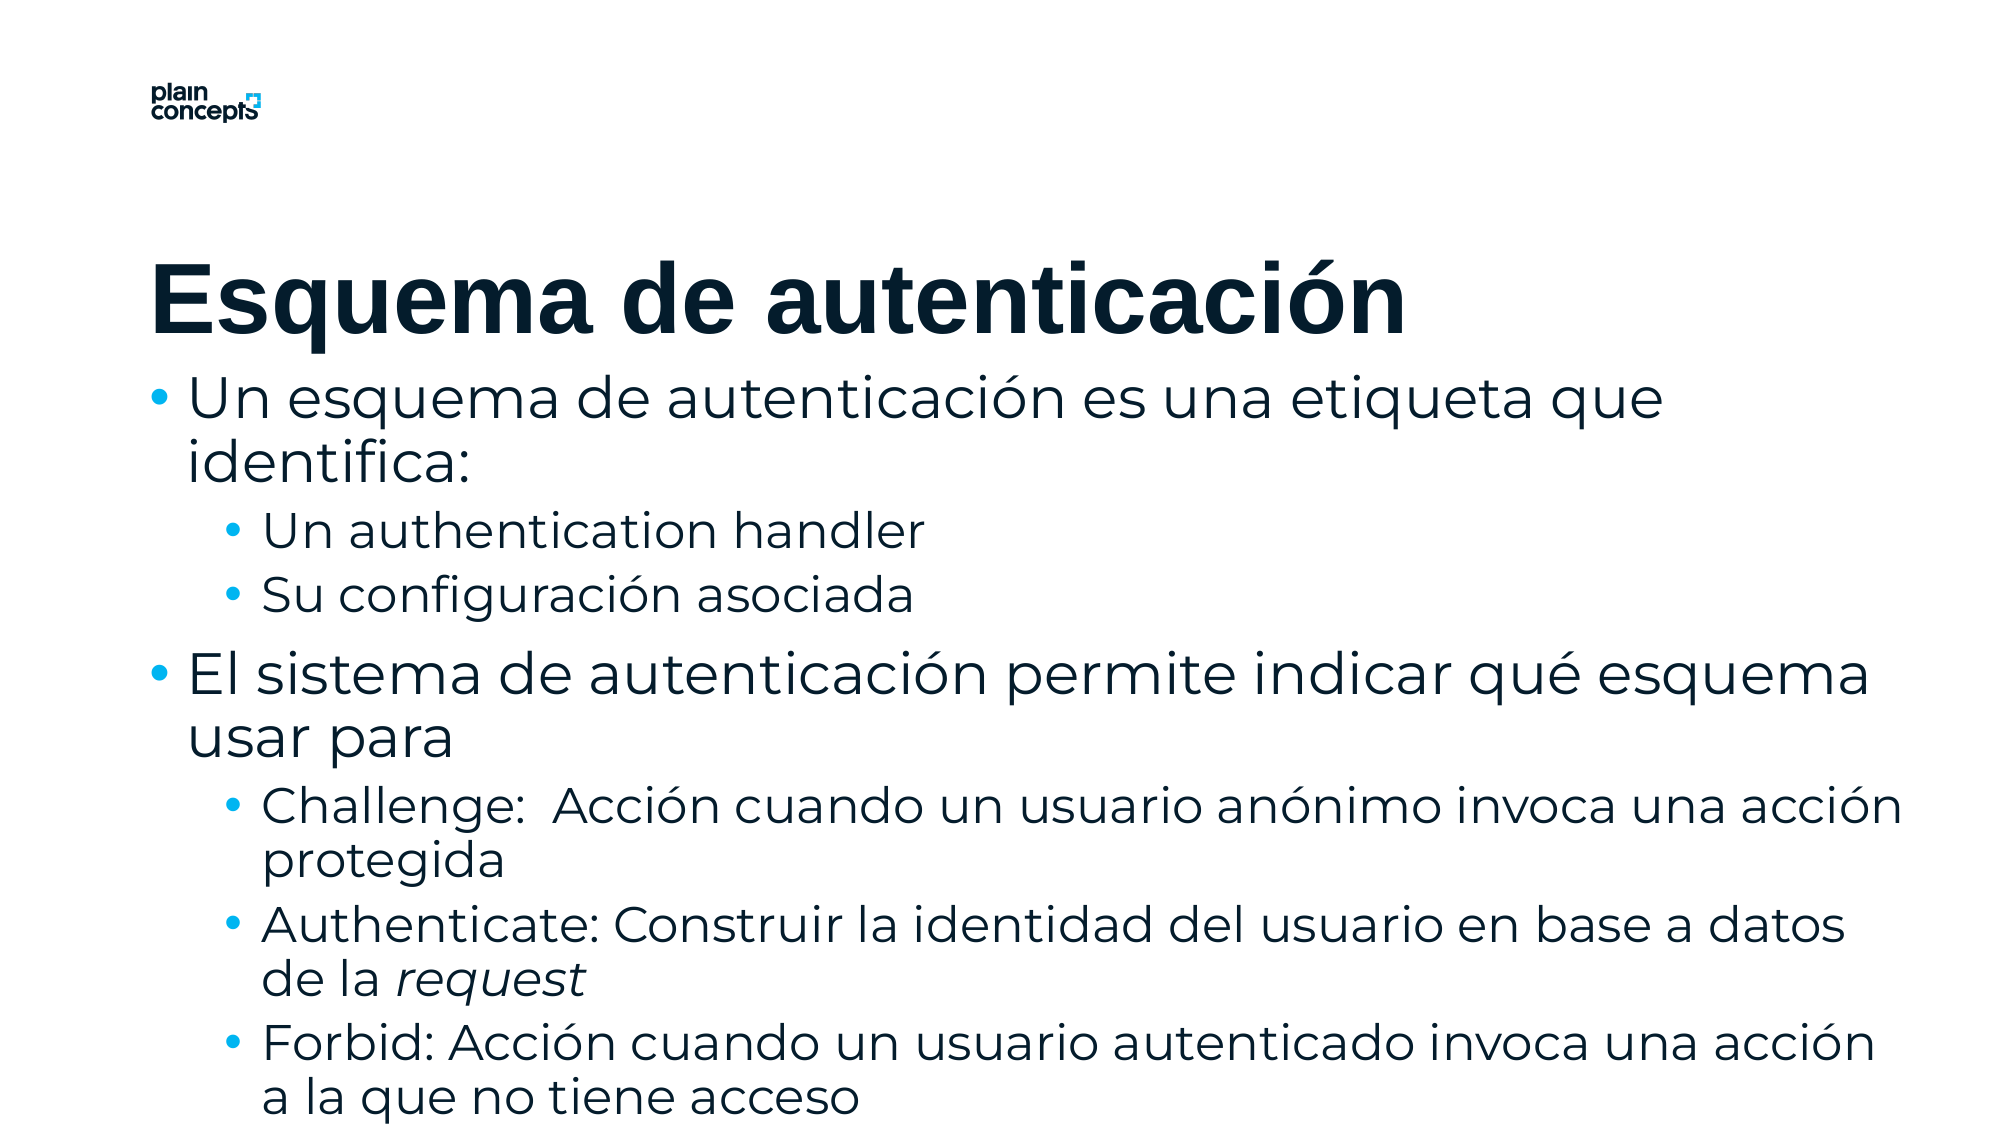

Esquema de autenticación
Un esquema de autenticación es una etiqueta que identifica:
Un authentication handler
Su configuración asociada
El sistema de autenticación permite indicar qué esquema usar para
Challenge:  Acción cuando un usuario anónimo invoca una acción protegida
Authenticate: Construir la identidad del usuario en base a datos de la request
Forbid: Acción cuando un usuario autenticado invoca una acción a la que no tiene acceso